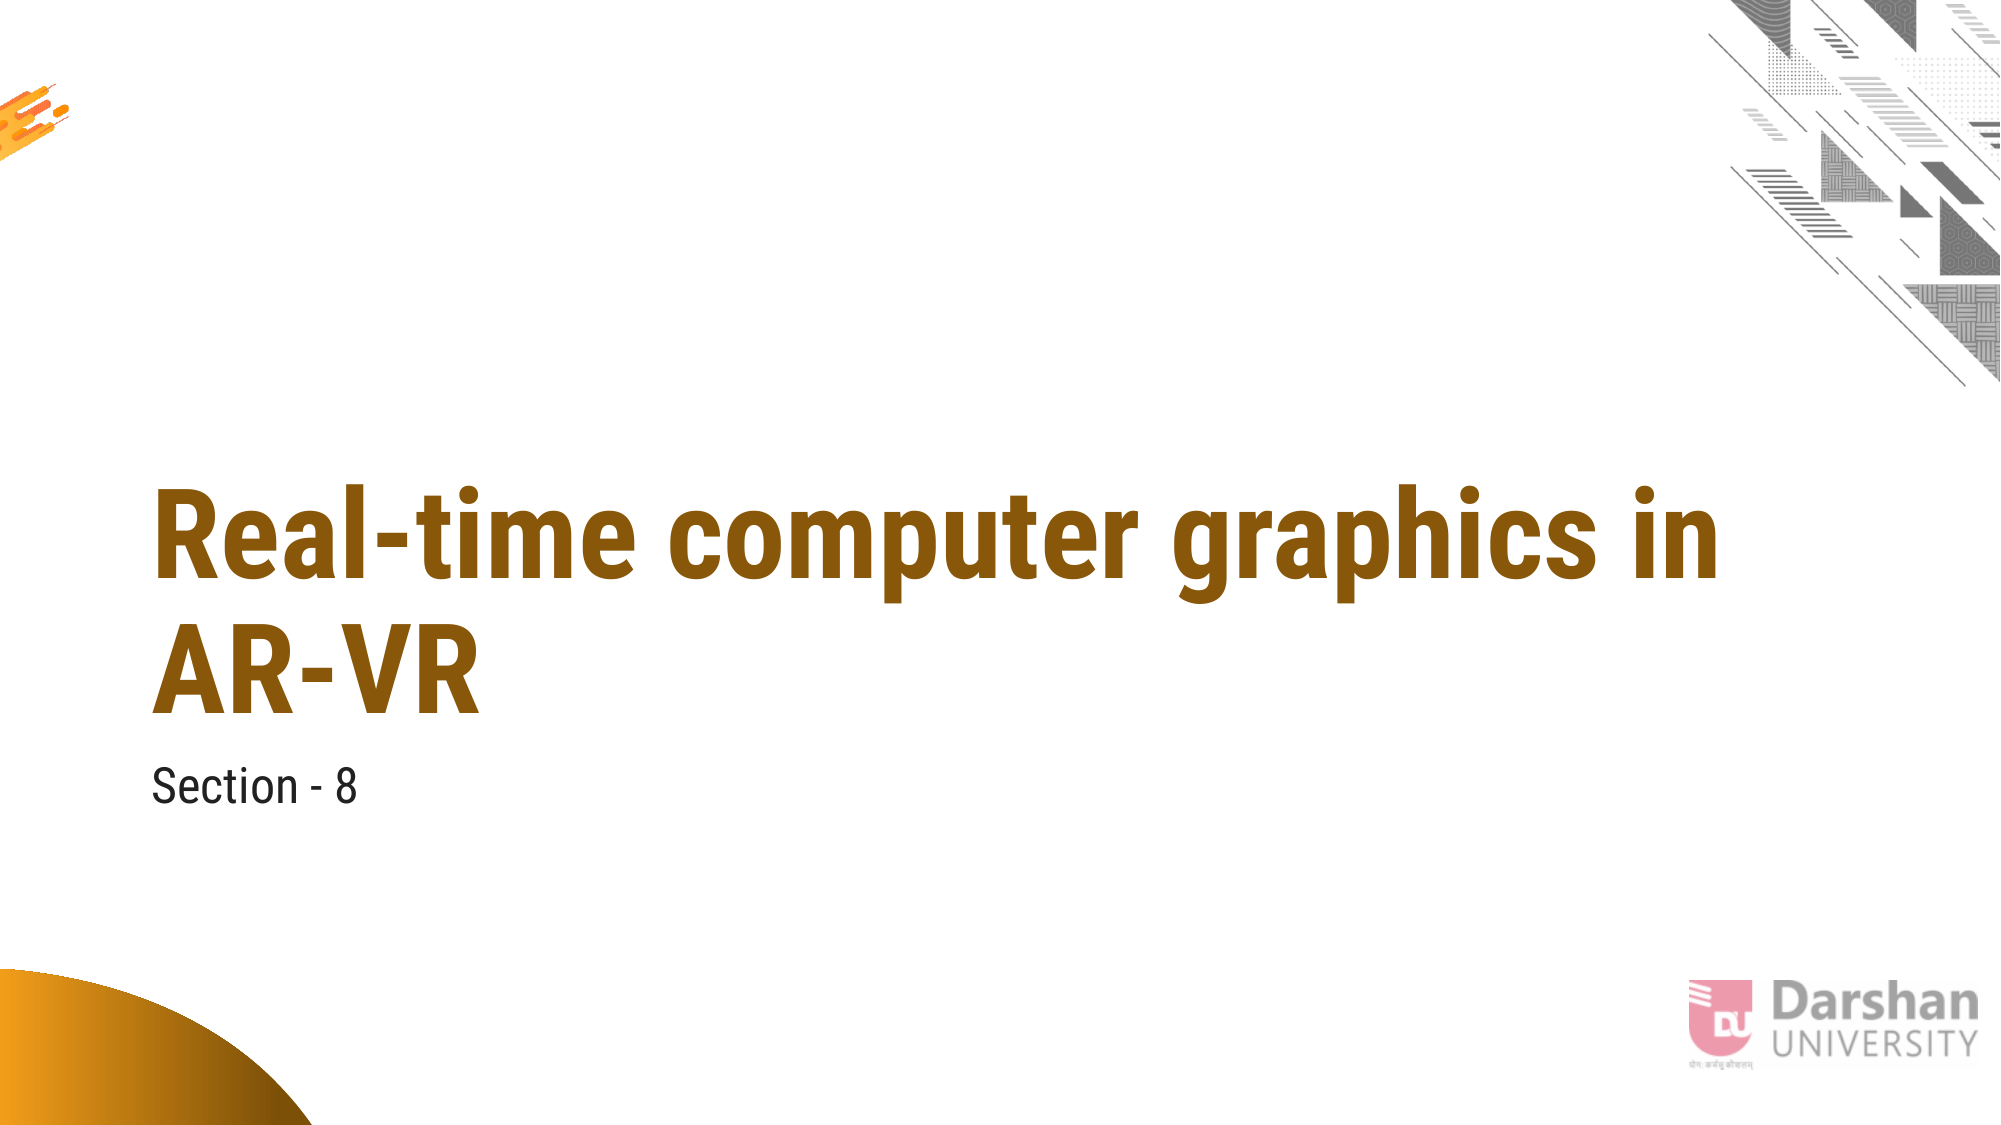

# Real-time computer graphics in AR-VR
Section - 8